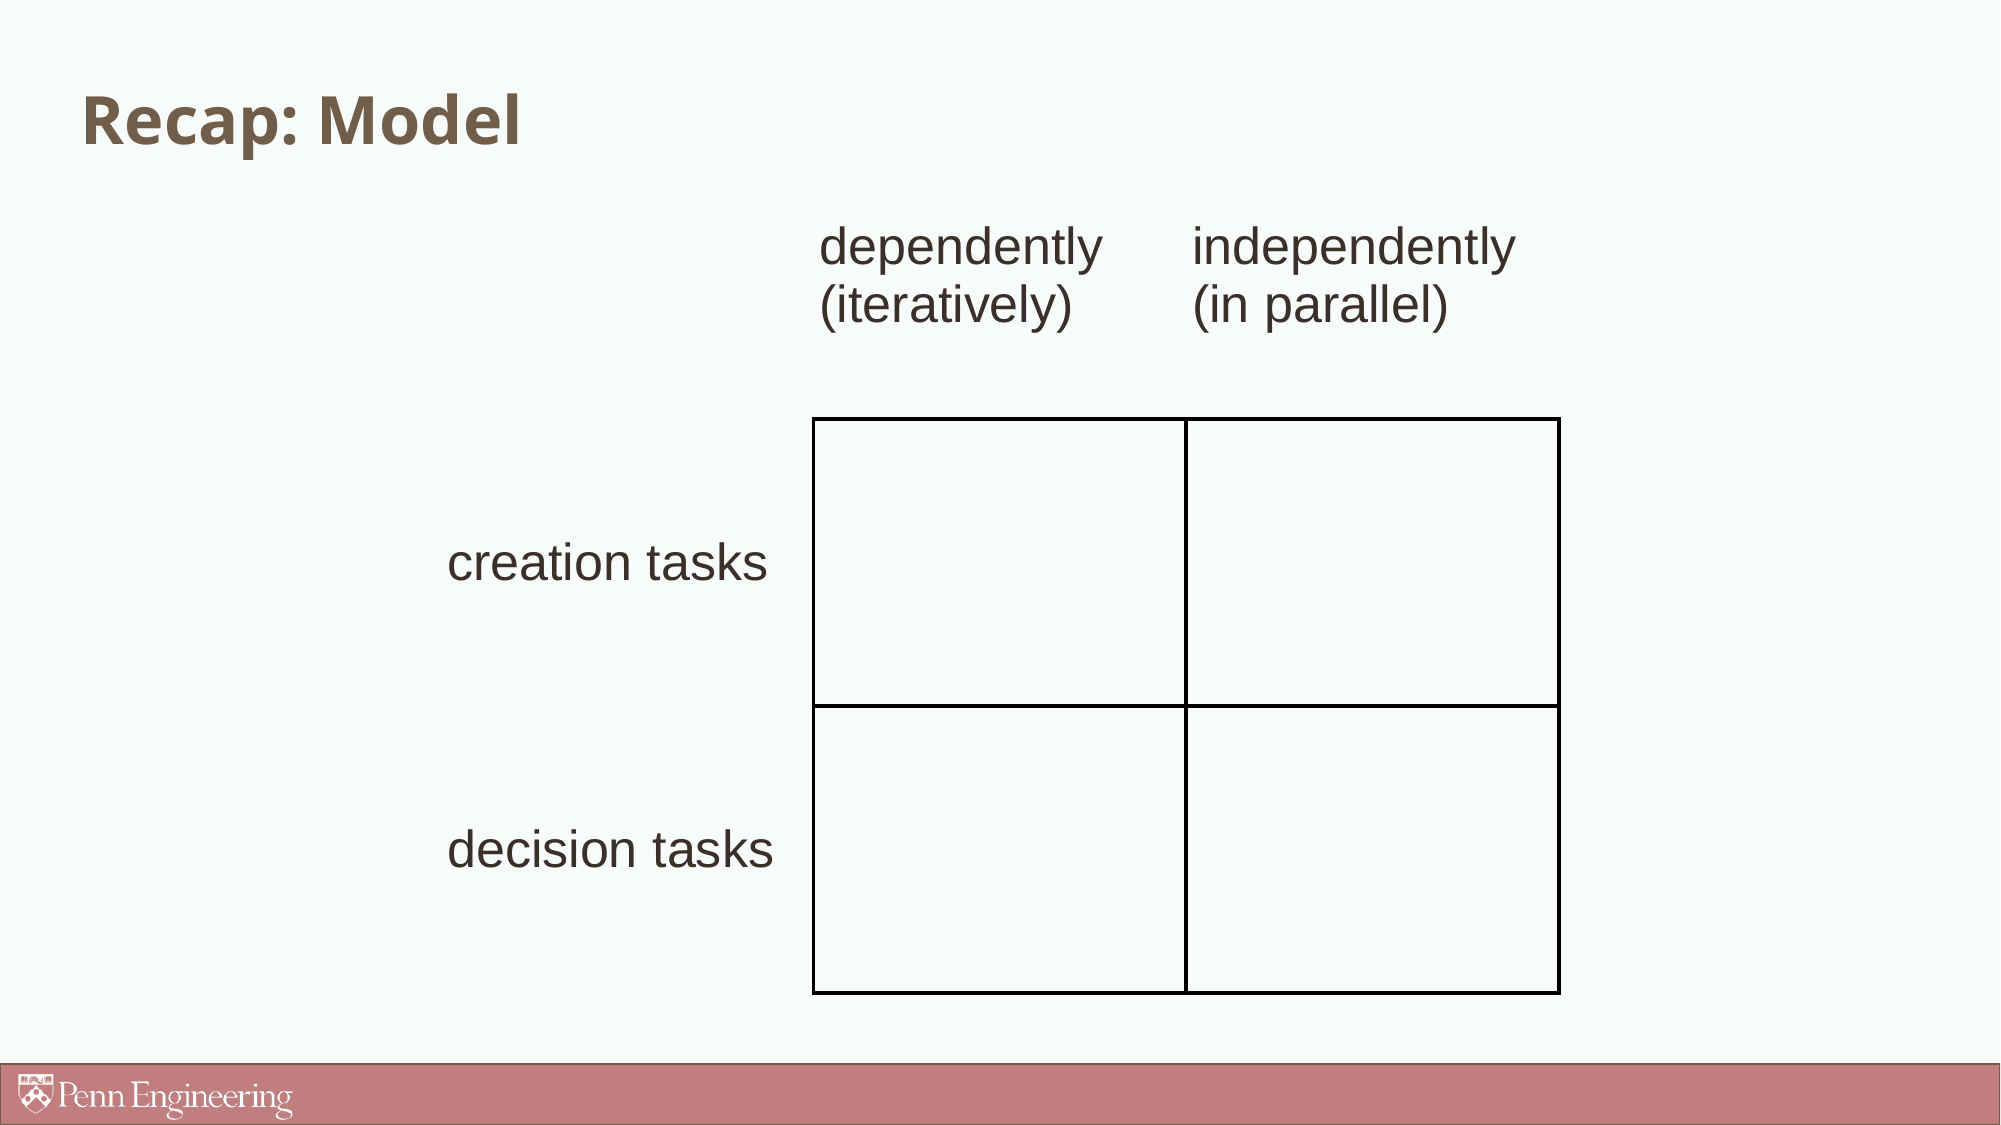

# Recap: Model
|  | dependently (iteratively) | independently (in parallel) |
| --- | --- | --- |
| creation tasks |  |  |
| decision tasks |  |  |